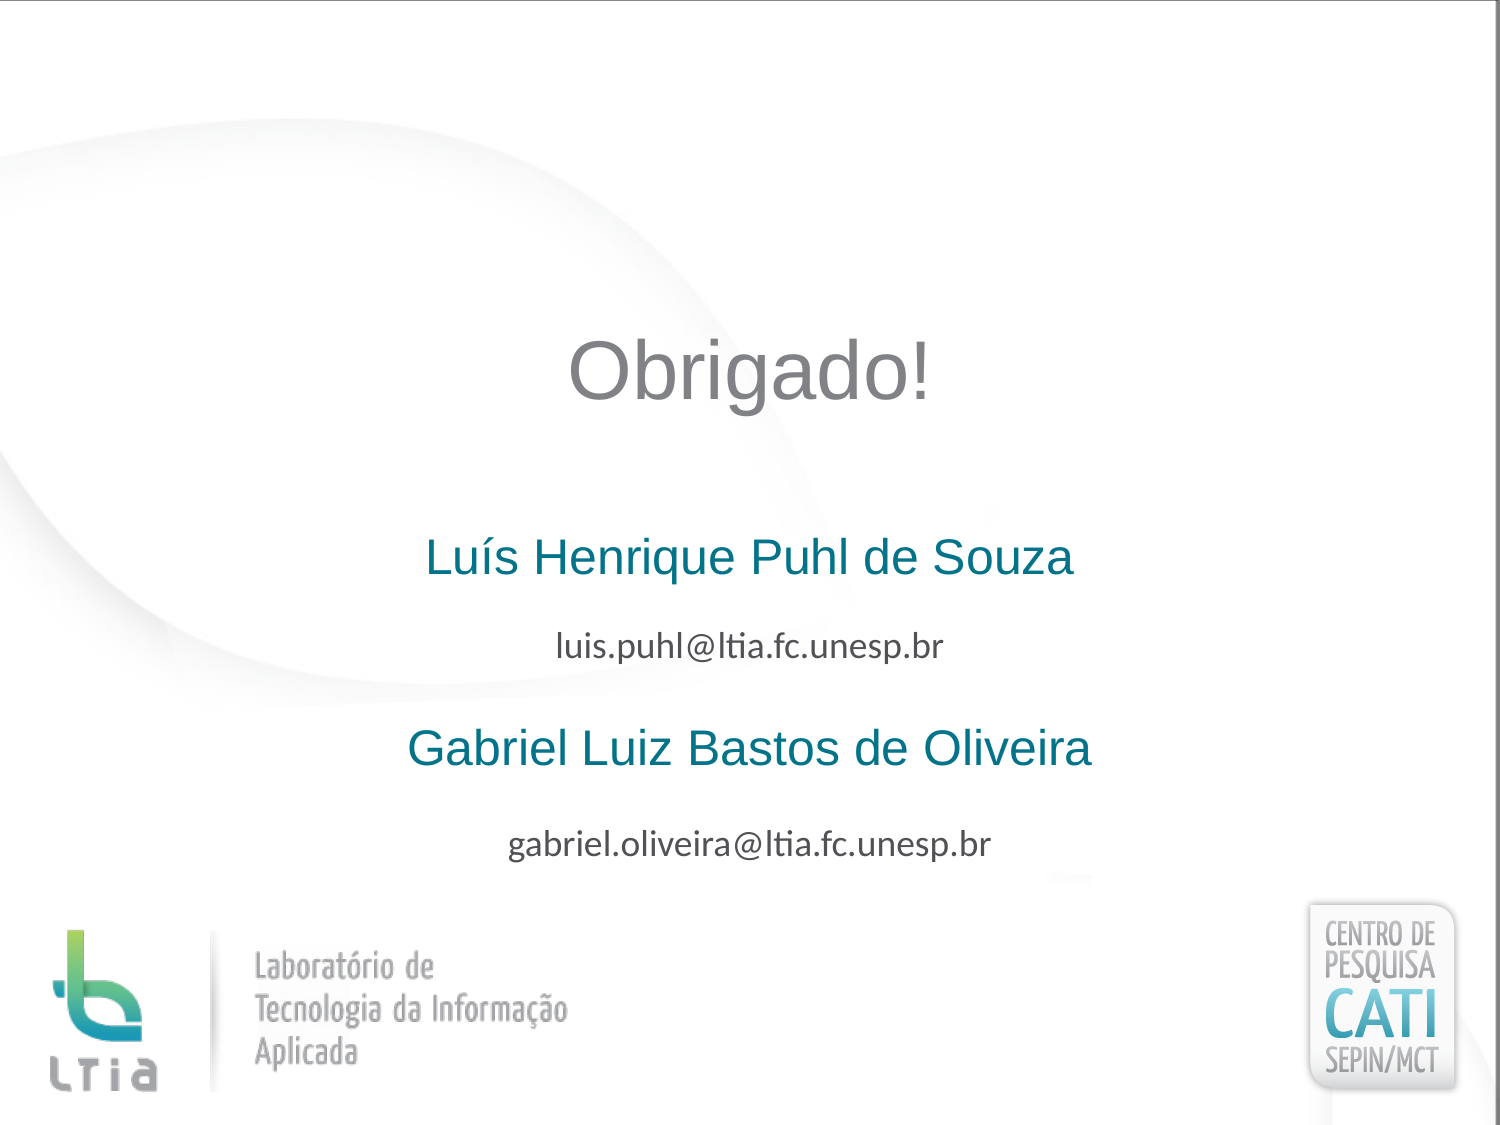

# Obrigado!
Luís Henrique Puhl de Souza
luis.puhl@ltia.fc.unesp.br
Gabriel Luiz Bastos de Oliveira
gabriel.oliveira@ltia.fc.unesp.br